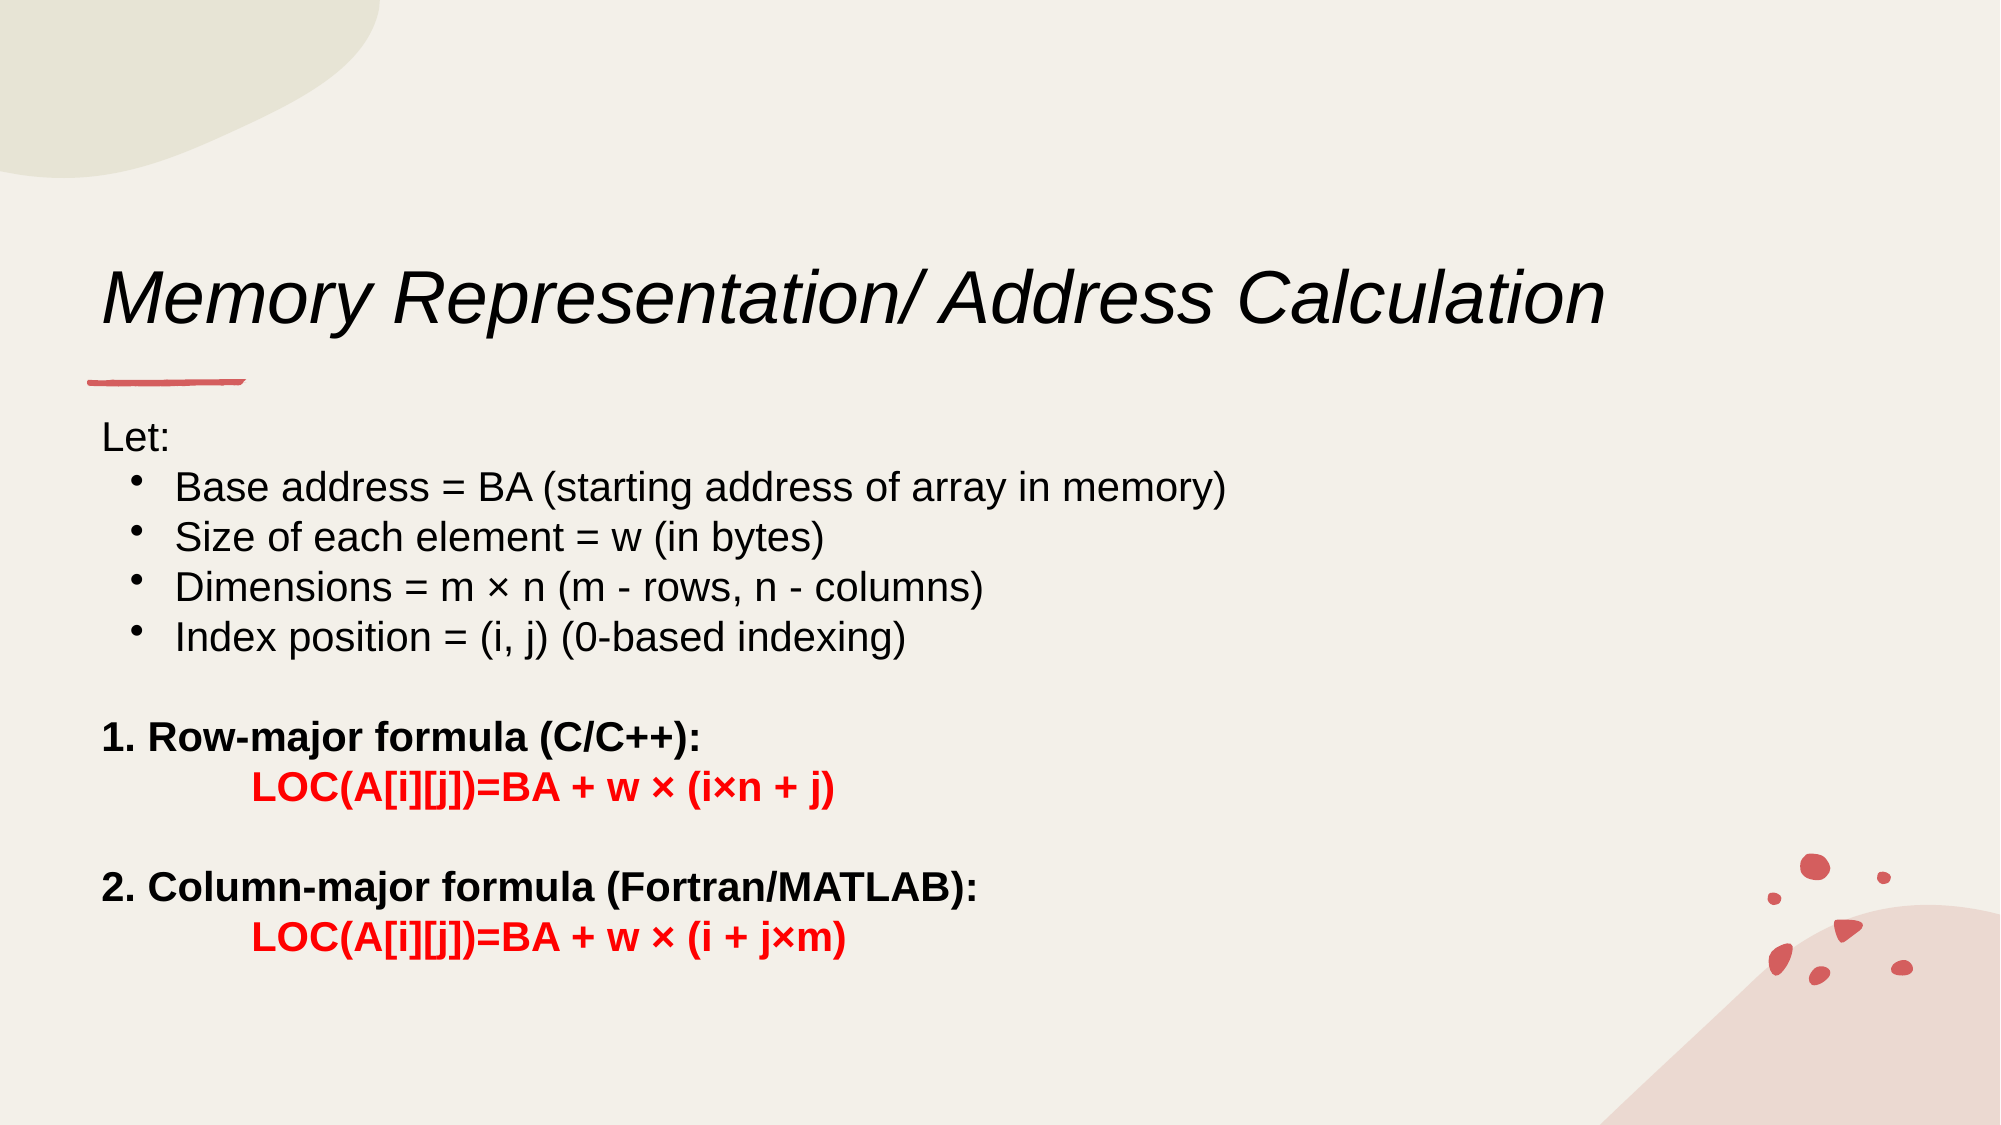

# Memory Representation/ Address Calculation
Let:
Base address = BA (starting address of array in memory)
Size of each element = w (in bytes)
Dimensions = m × n (m - rows, n - columns)
Index position = (i, j) (0-based indexing)

1. Row-major formula (C/C++):
	LOC(A[i][j])=BA + w × (i×n + j)

2. Column-major formula (Fortran/MATLAB):
	LOC(A[i][j])=BA + w × (i + j×m)